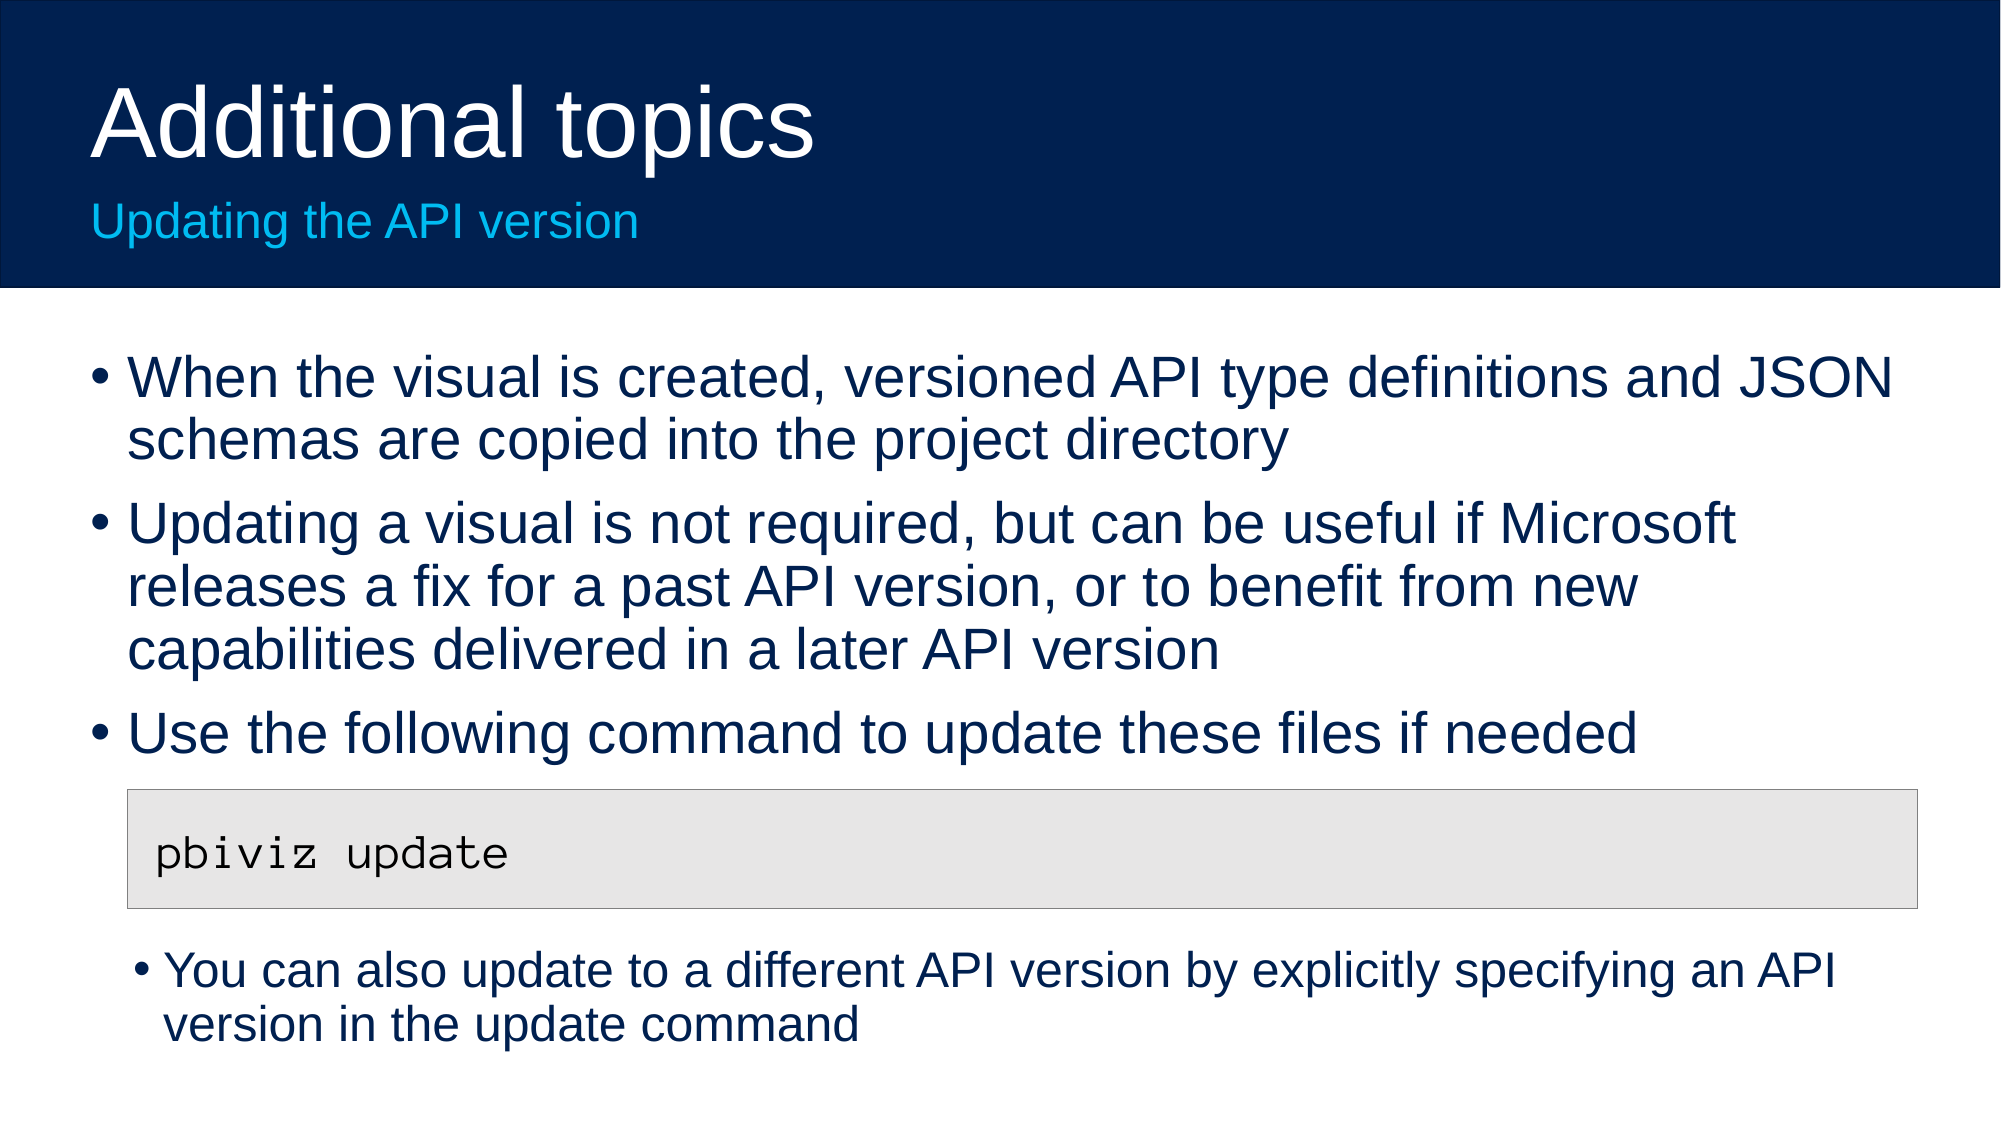

Additional topics
Updating the API version
When the visual is created, versioned API type definitions and JSON schemas are copied into the project directory
Updating a visual is not required, but can be useful if Microsoft releases a fix for a past API version, or to benefit from new capabilities delivered in a later API version
Use the following command to update these files if needed

You can also update to a different API version by explicitly specifying an API version in the update command
pbiviz update